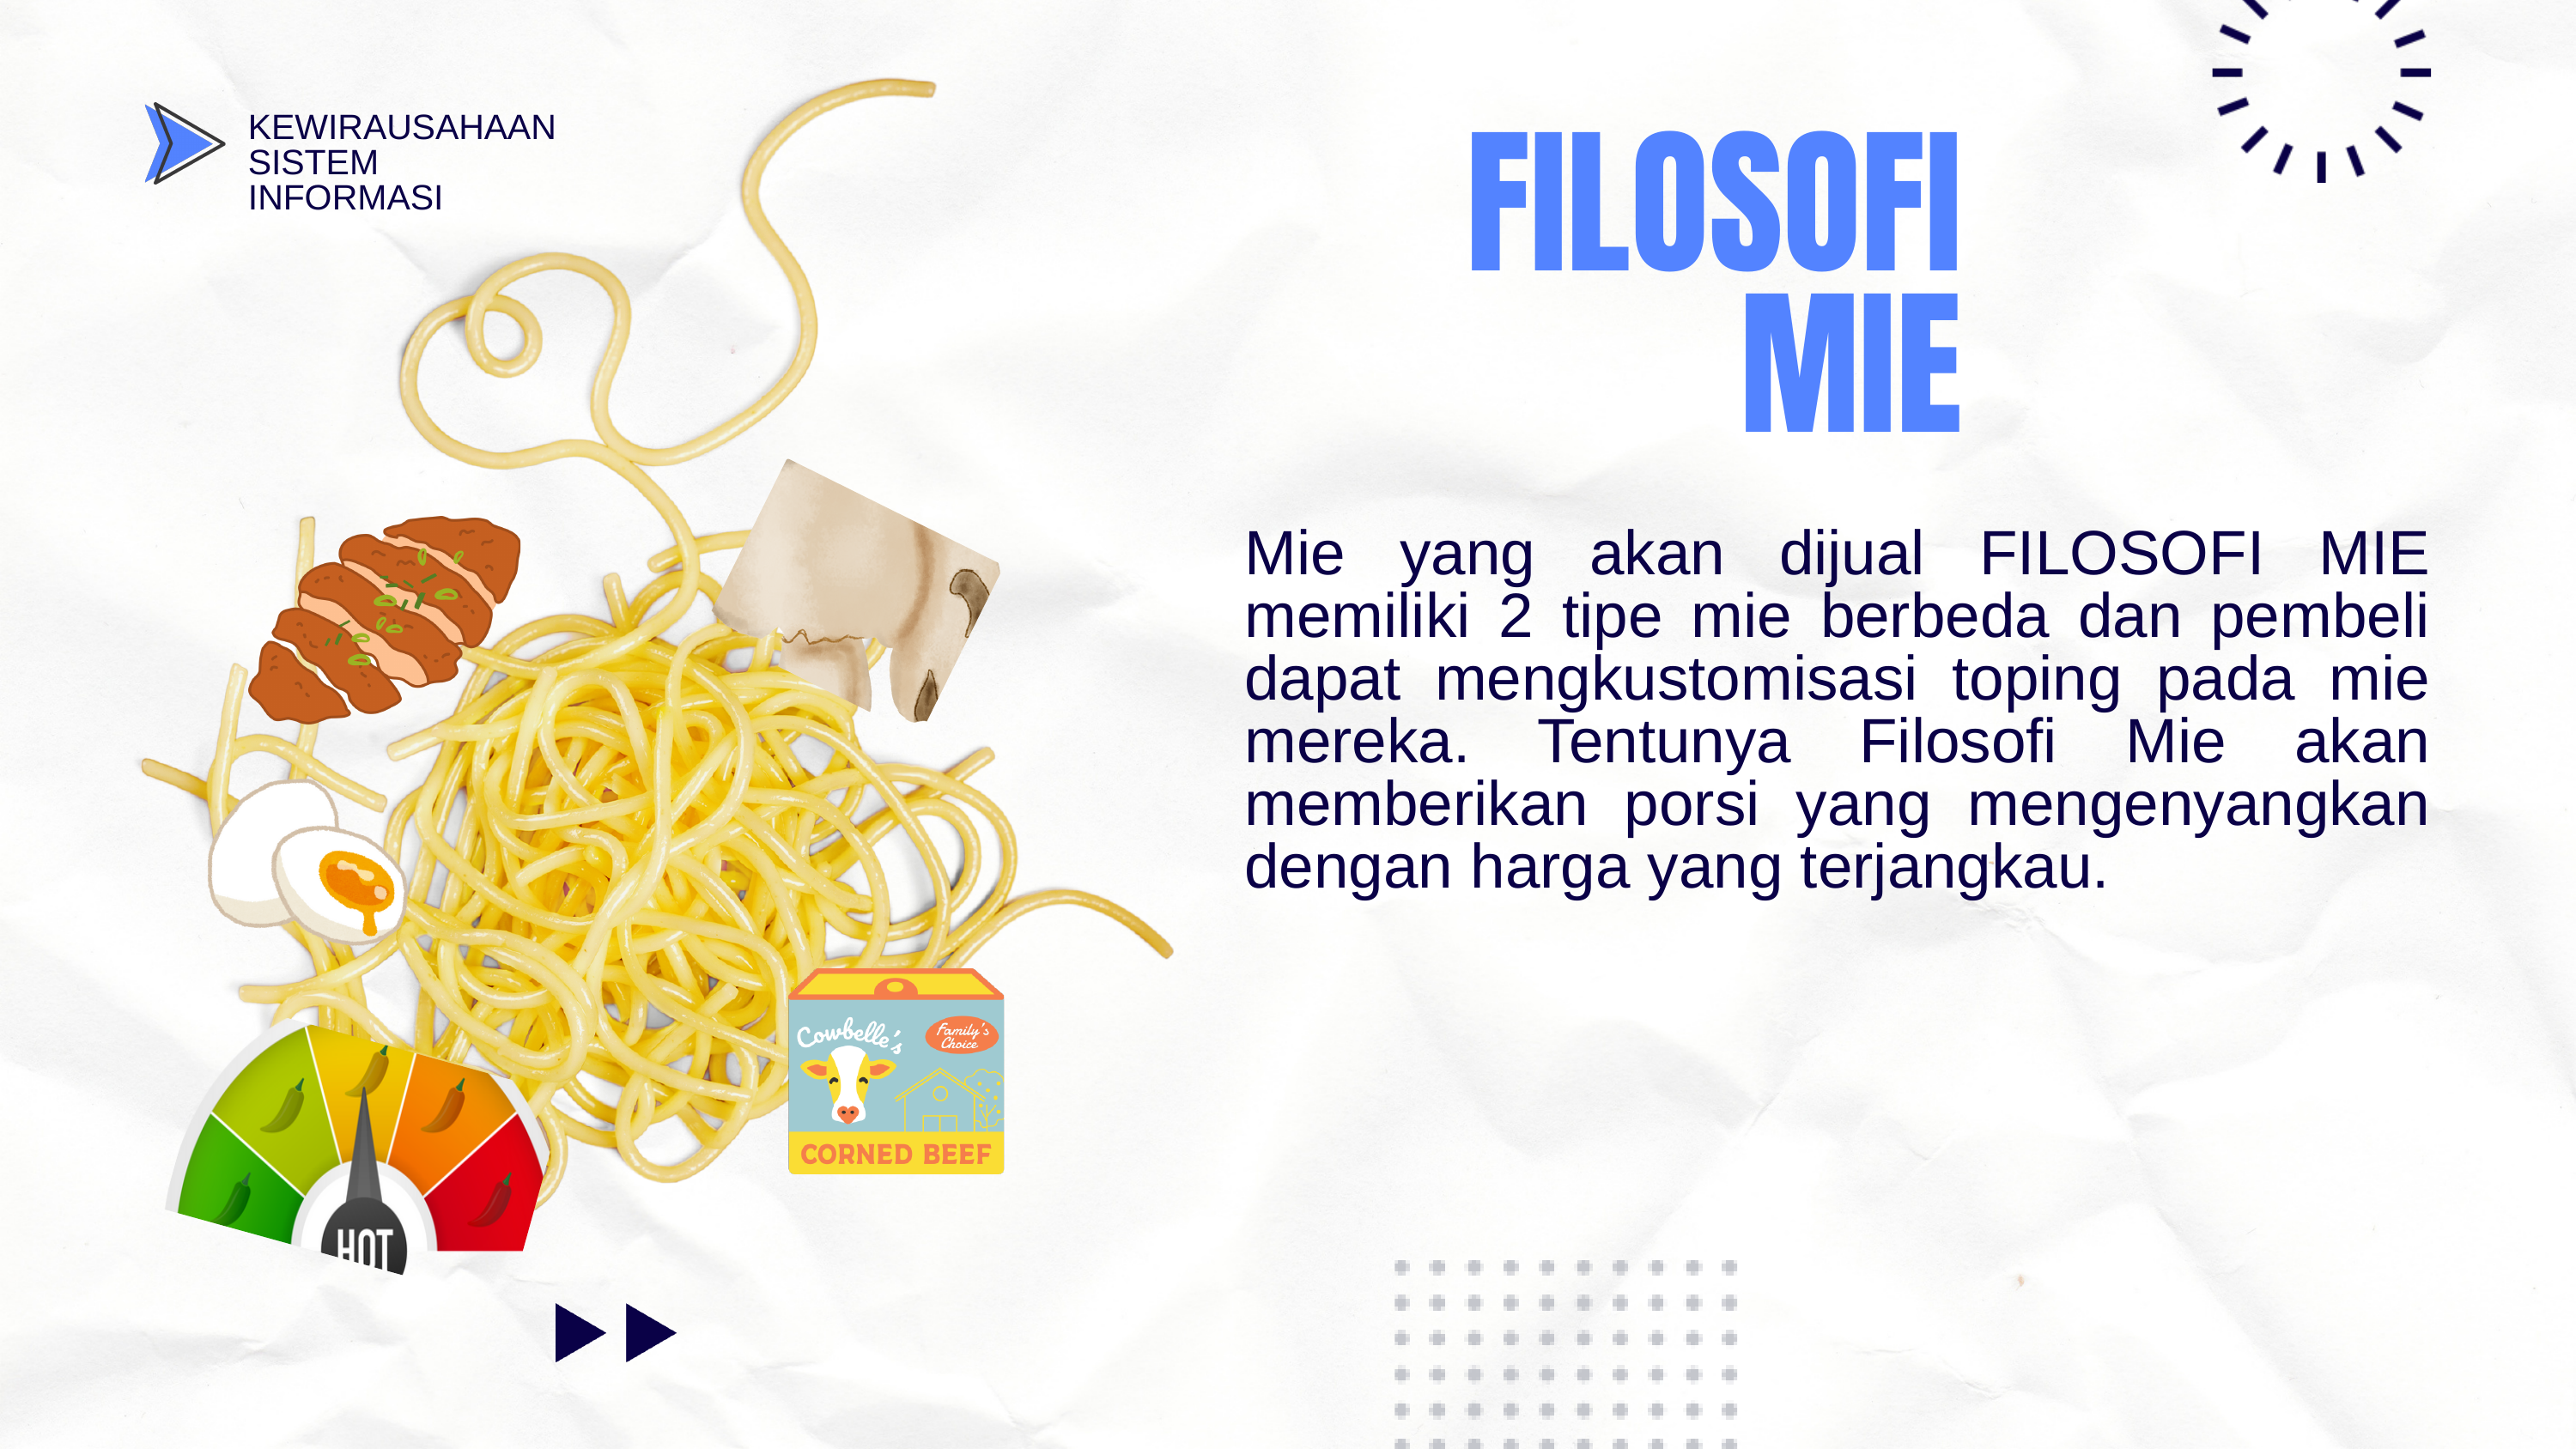

KEWIRAUSAHAAN
SISTEM INFORMASI
FILOSOFI MIE

Mie yang akan dijual FILOSOFI MIE memiliki 2 tipe mie berbeda dan pembeli dapat mengkustomisasi toping pada mie mereka. Tentunya Filosofi Mie akan memberikan porsi yang mengenyangkan dengan harga yang terjangkau.